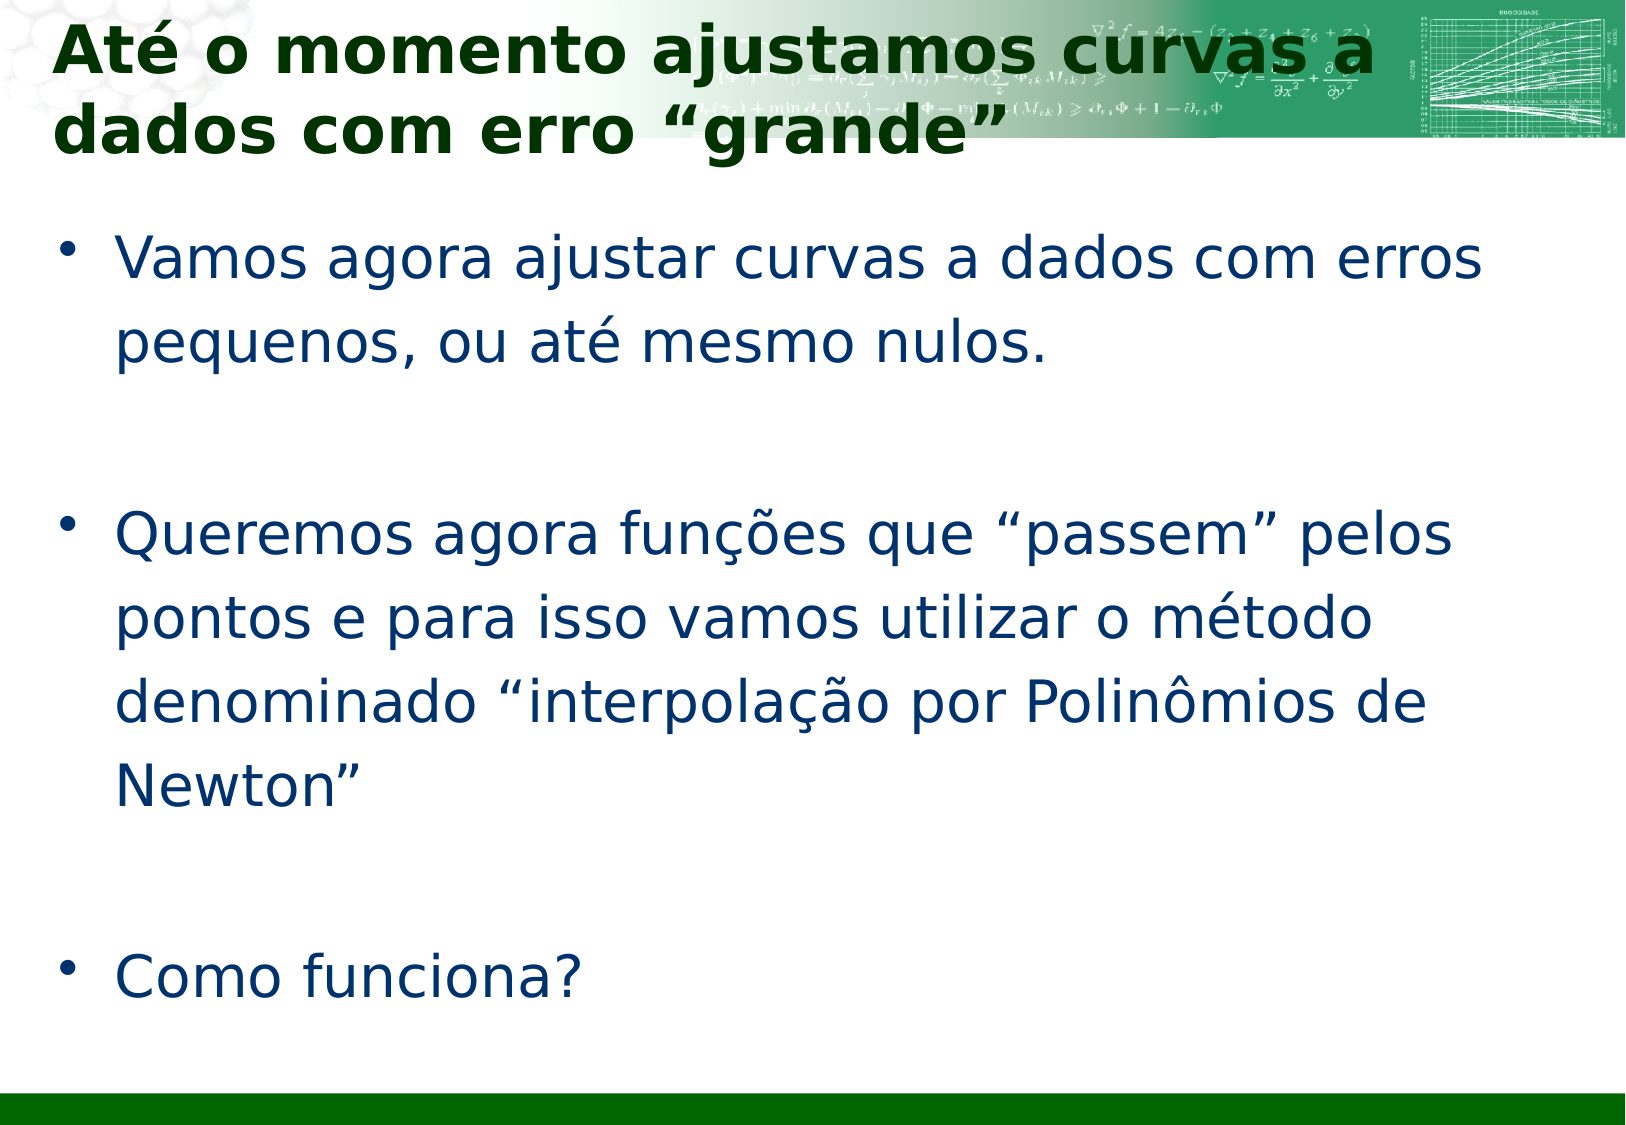

# Até o momento ajustamos curvas a dados com erro “grande”
Vamos agora ajustar curvas a dados com erros pequenos, ou até mesmo nulos.

Queremos agora funções que “passem” pelos pontos e para isso vamos utilizar o método denominado “interpolação por Polinômios de Newton”

Como funciona?